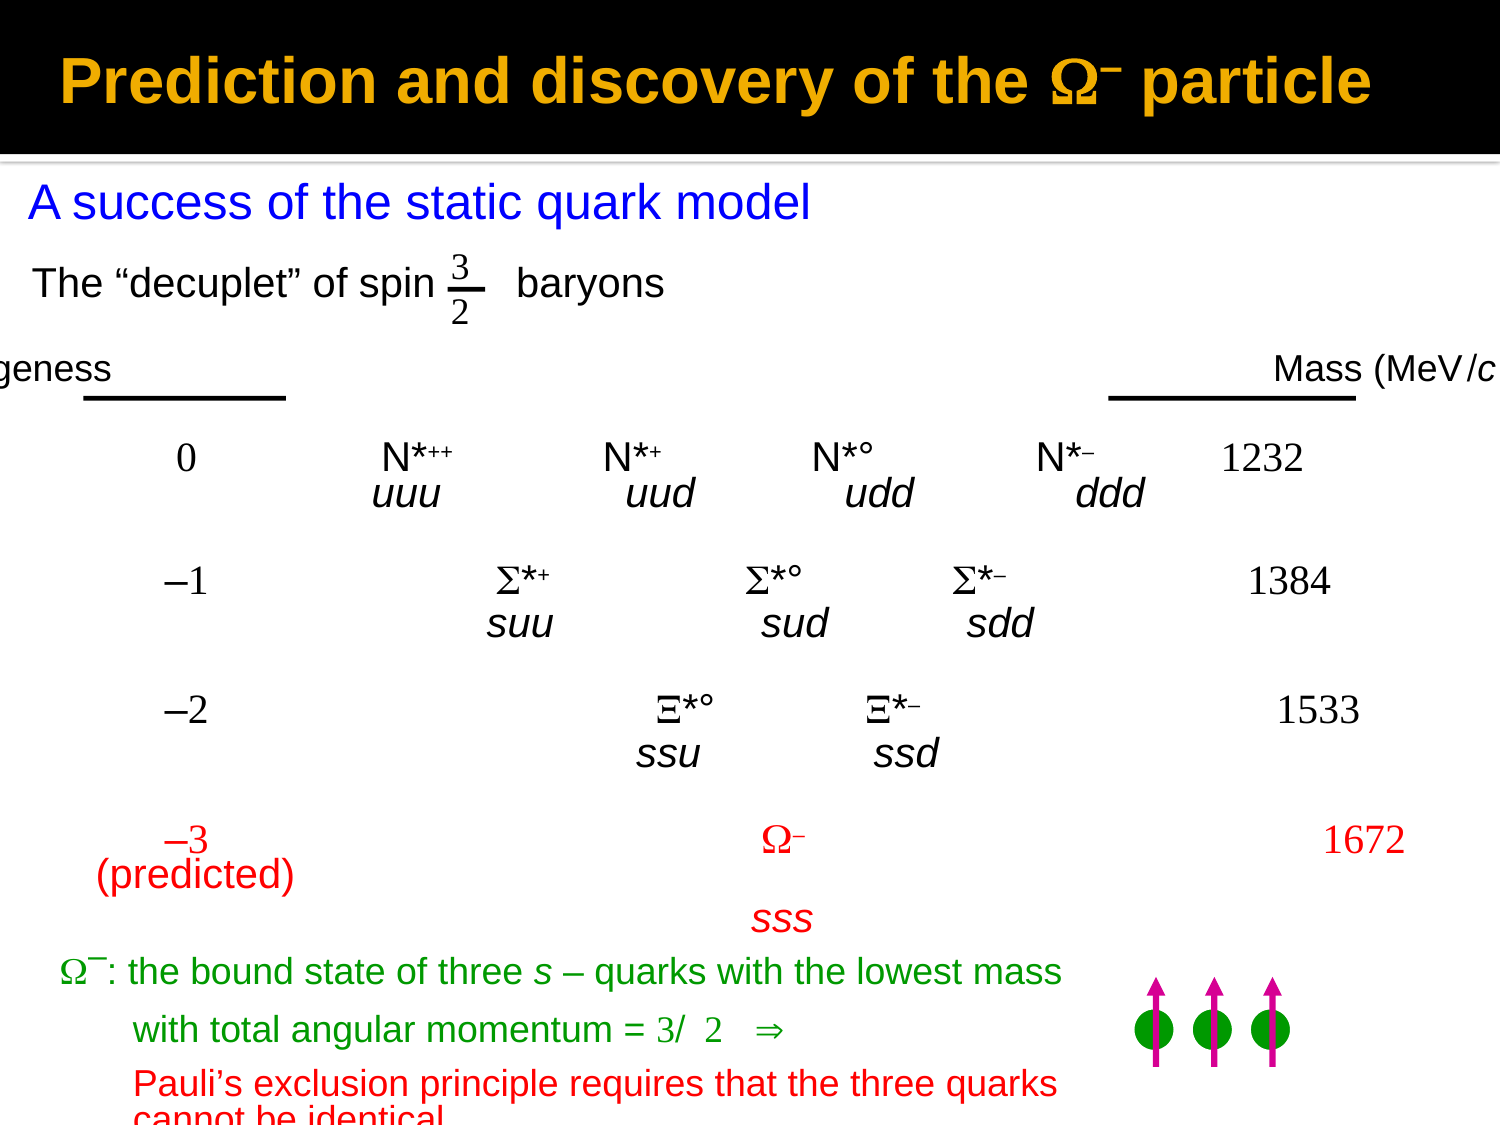

# Prediction and discovery of the Ω– particle

 A success of the static quark model
3
2

The “decuplet” of spin       baryons
Strangeness                                                                                                               Mass (MeV/c 2 )

       0                N*++             N*+             N*°              N*–           1232
                        uuu                uud             udd              ddd

      –1                         Σ*+                 Σ*°             Σ*–                     1384
                                  suu                  sud            sdd

      –2                                      Ξ*°             Ξ*–                               1533
                                               ssu               ssd

      –3                                                Ω–                                             1672 (predicted)
                                                         sss

Ω–: the bound state of three s – quarks with the lowest mass
       with total angular momentum = 3/ 2   ⇒
       Pauli’s exclusion principle requires that the three quarks
       cannot be identical